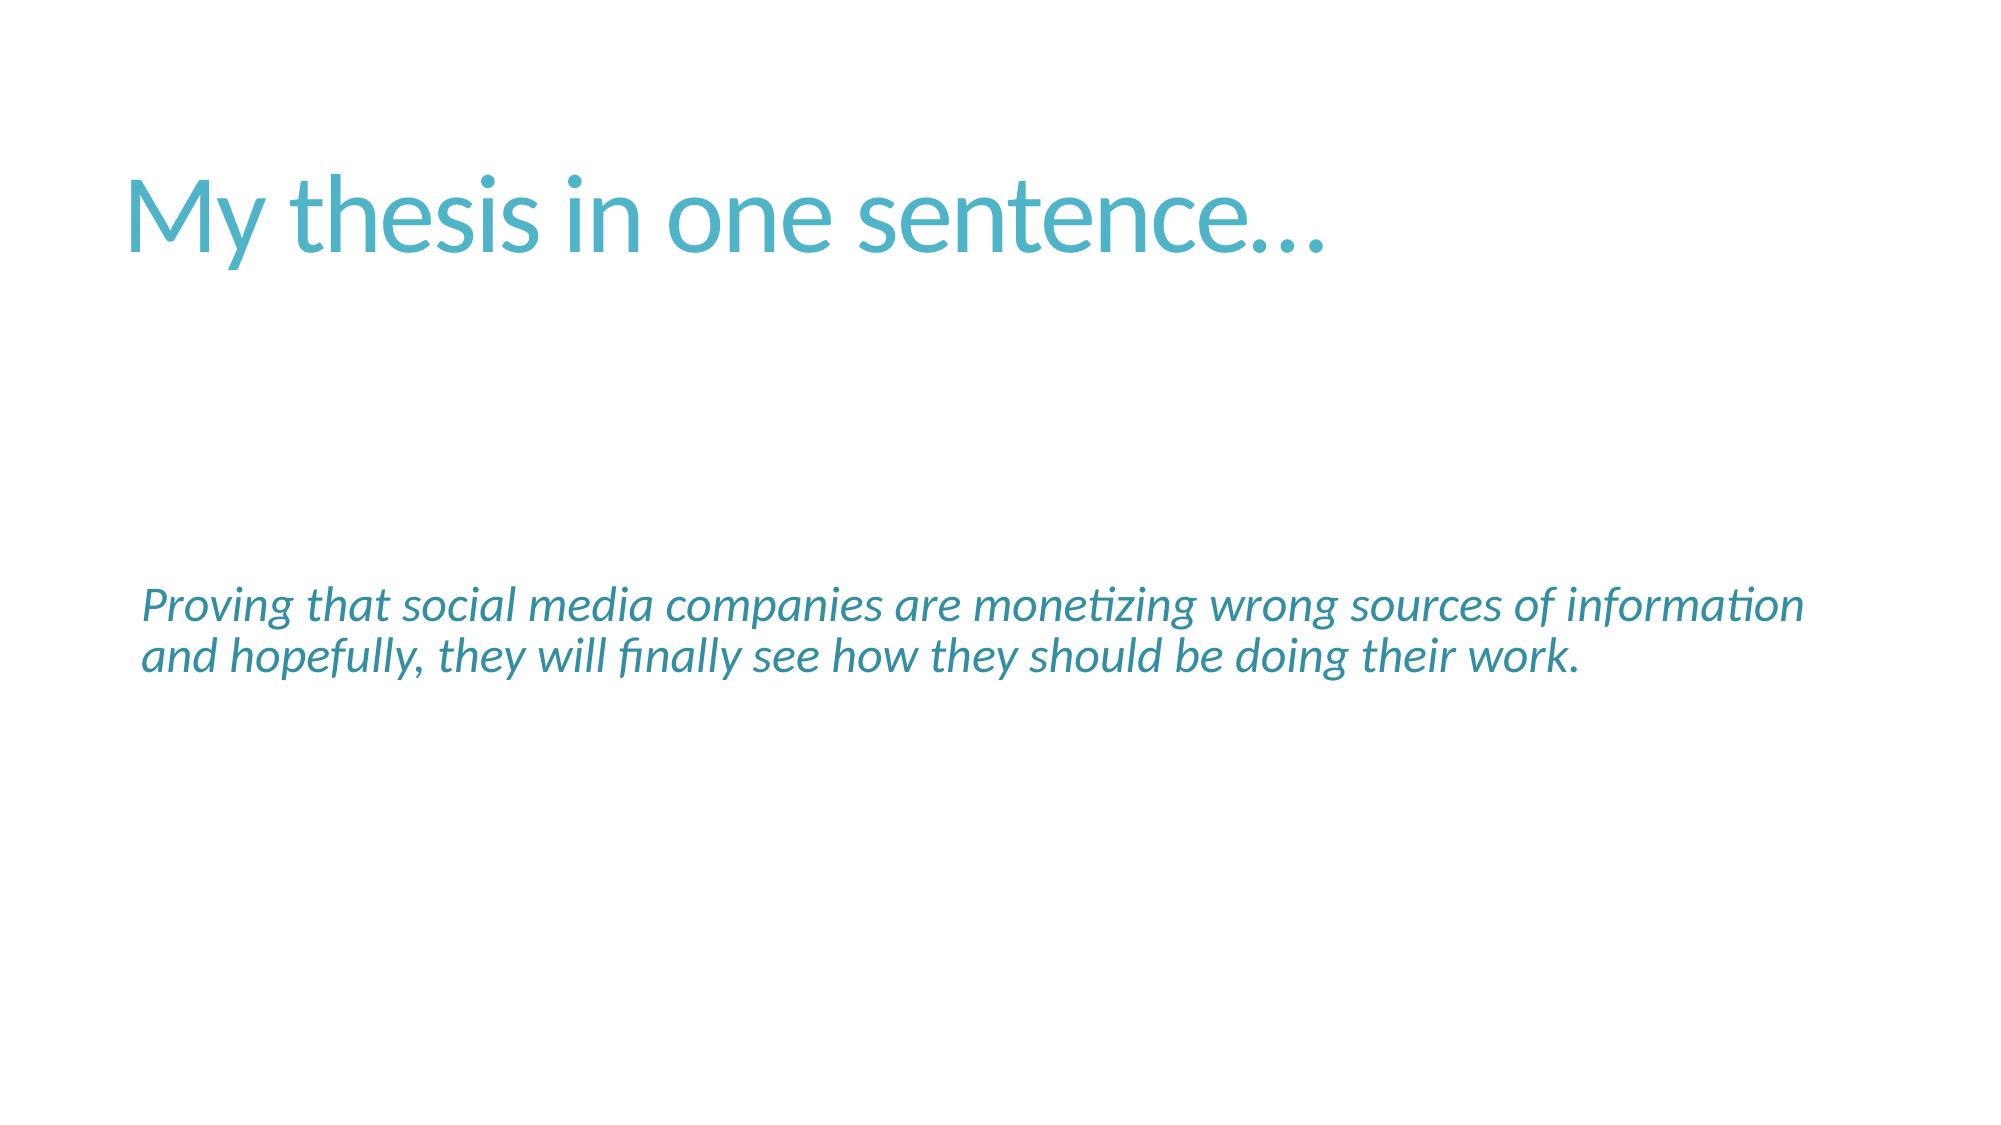

# My thesis in one sentence…

Proving that social media companies are monetizing wrong sources of information and hopefully, they will finally see how they should be doing their work.